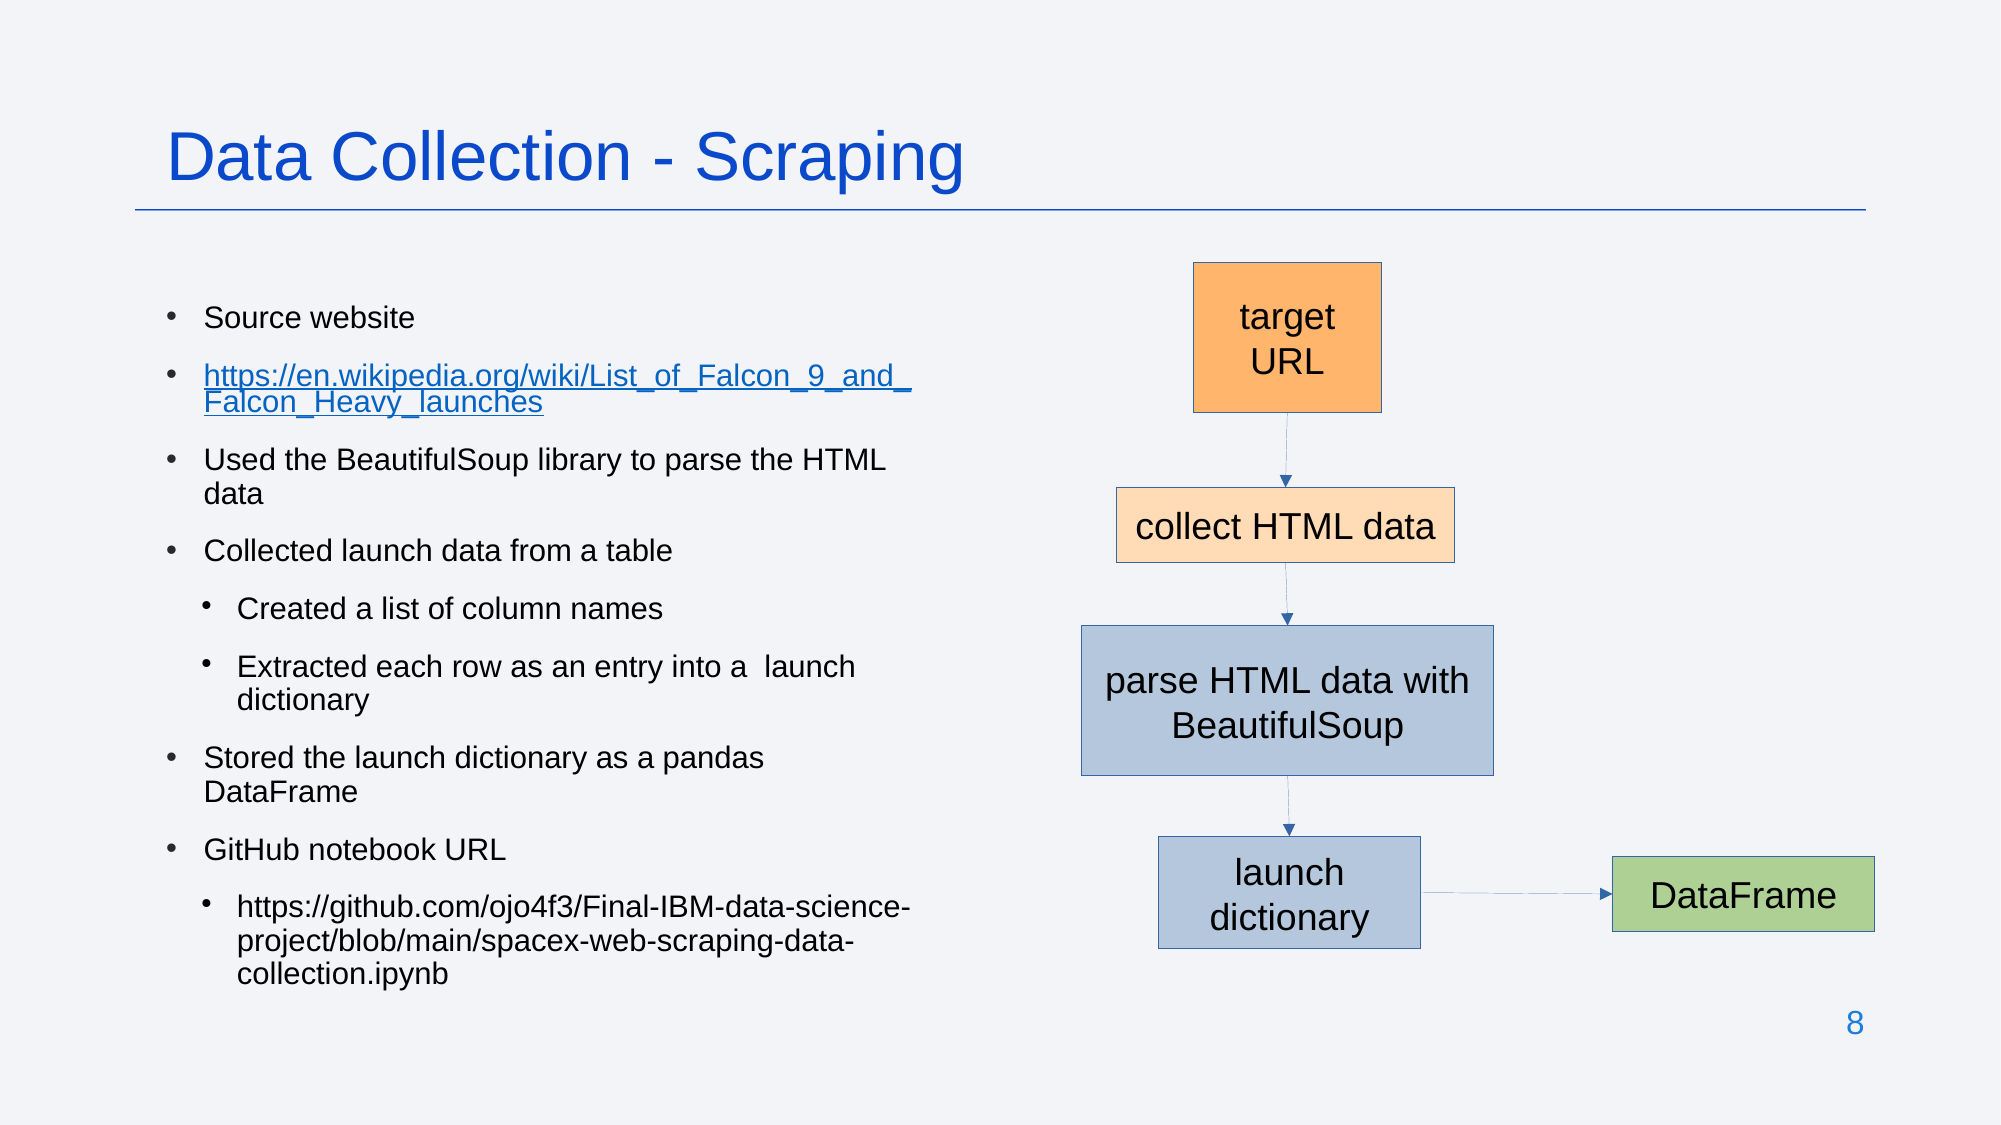

Data Collection - Scraping
target URL
# Source website
https://en.wikipedia.org/wiki/List_of_Falcon_9_and_Falcon_Heavy_launches
Used the BeautifulSoup library to parse the HTML data
Collected launch data from a table
Created a list of column names
Extracted each row as an entry into a  launch dictionary
Stored the launch dictionary as a pandas DataFrame
GitHub notebook URL
https://github.com/ojo4f3/Final-IBM-data-science-project/blob/main/spacex-web-scraping-data-collection.ipynb

collect HTML data

parse HTML data with BeautifulSoup

launch dictionary
DataFrame
8